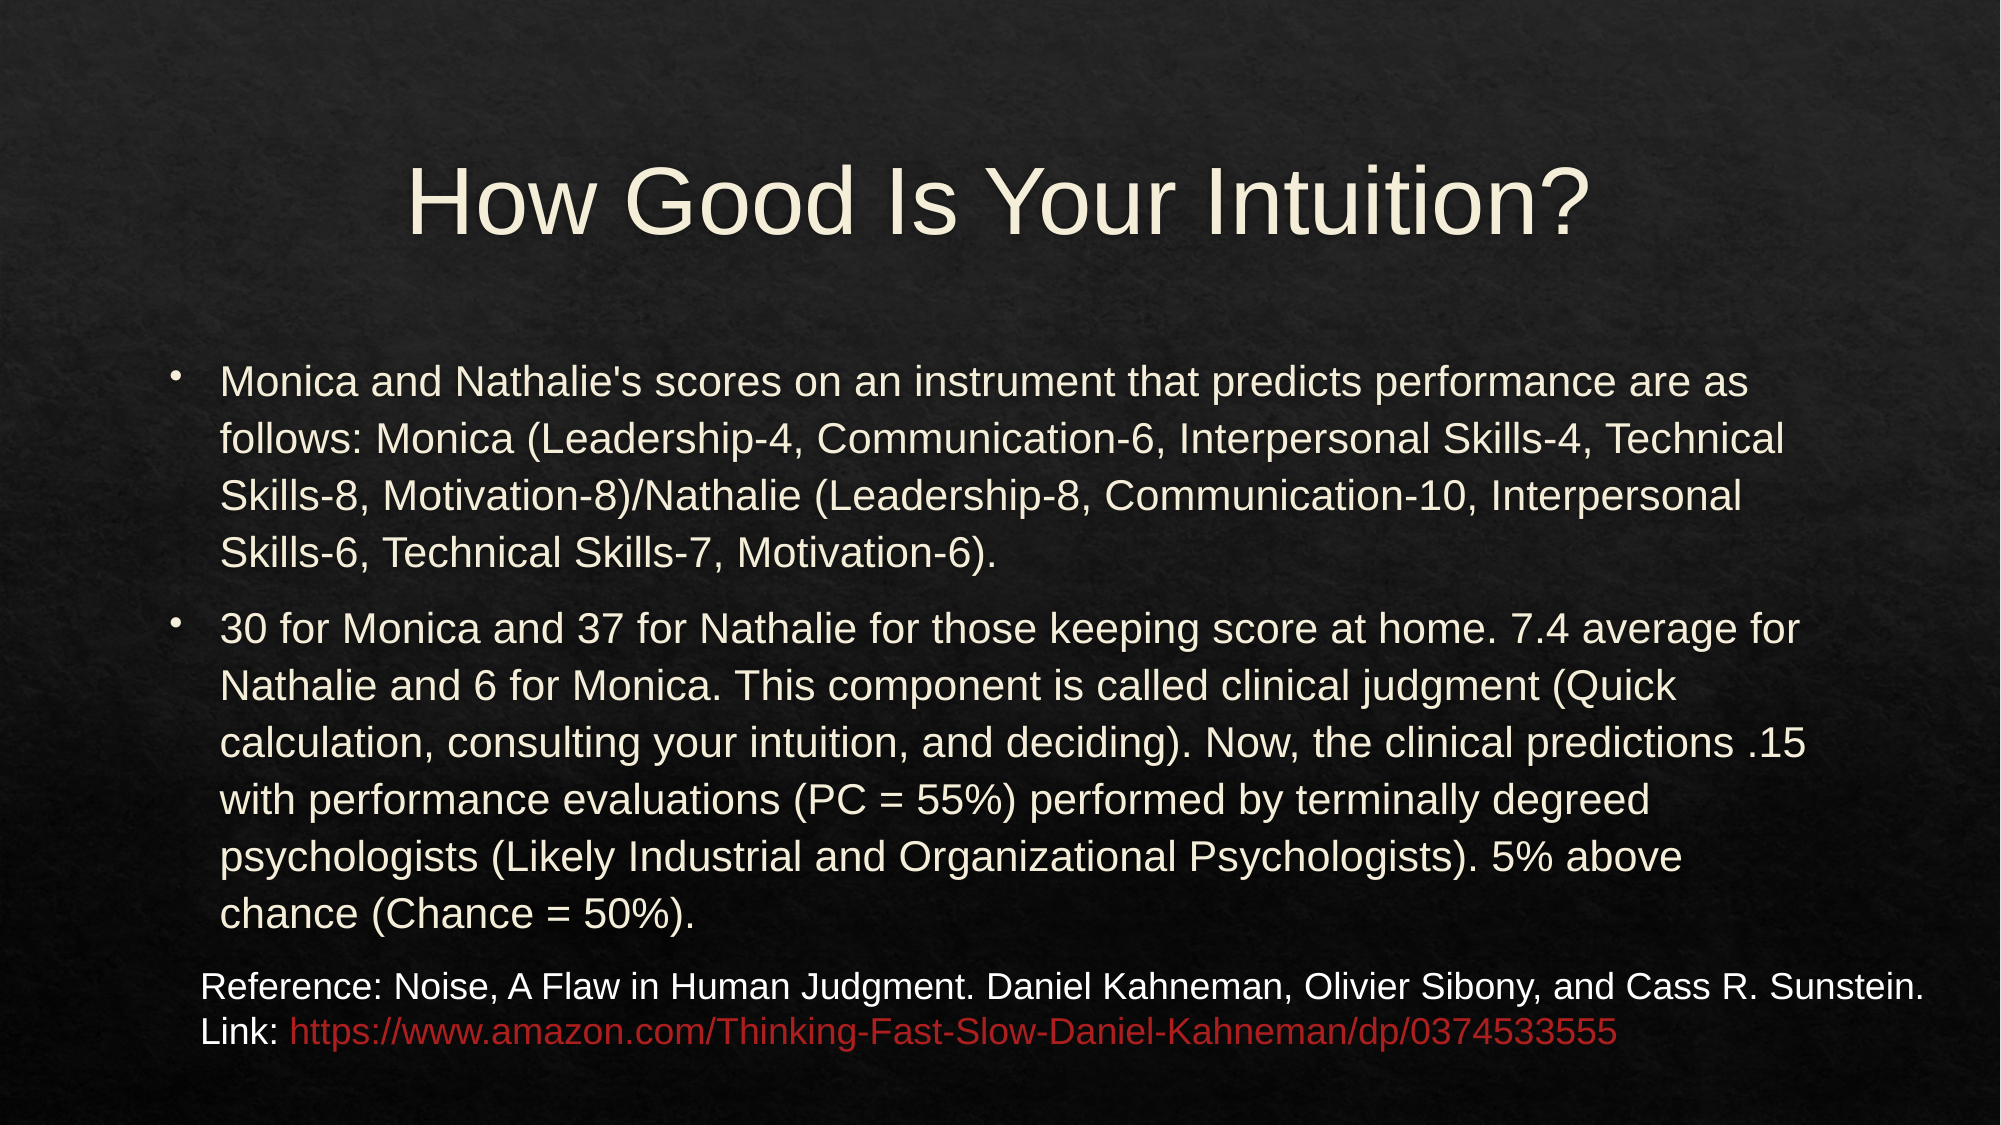

# How Good Is Your Intuition?
Monica and Nathalie's scores on an instrument that predicts performance are as follows: Monica (Leadership-4, Communication-6, Interpersonal Skills-4, Technical Skills-8, Motivation-8)/Nathalie (Leadership-8, Communication-10, Interpersonal Skills-6, Technical Skills-7, Motivation-6).
30 for Monica and 37 for Nathalie for those keeping score at home. 7.4 average for Nathalie and 6 for Monica. This component is called clinical judgment (Quick calculation, consulting your intuition, and deciding). Now, the clinical predictions .15 with performance evaluations (PC = 55%) performed by terminally degreed psychologists (Likely Industrial and Organizational Psychologists). 5% above chance (Chance = 50%).
Reference: Noise, A Flaw in Human Judgment. Daniel Kahneman, Olivier Sibony, and Cass R. Sunstein. Link: https://www.amazon.com/Thinking-Fast-Slow-Daniel-Kahneman/dp/0374533555